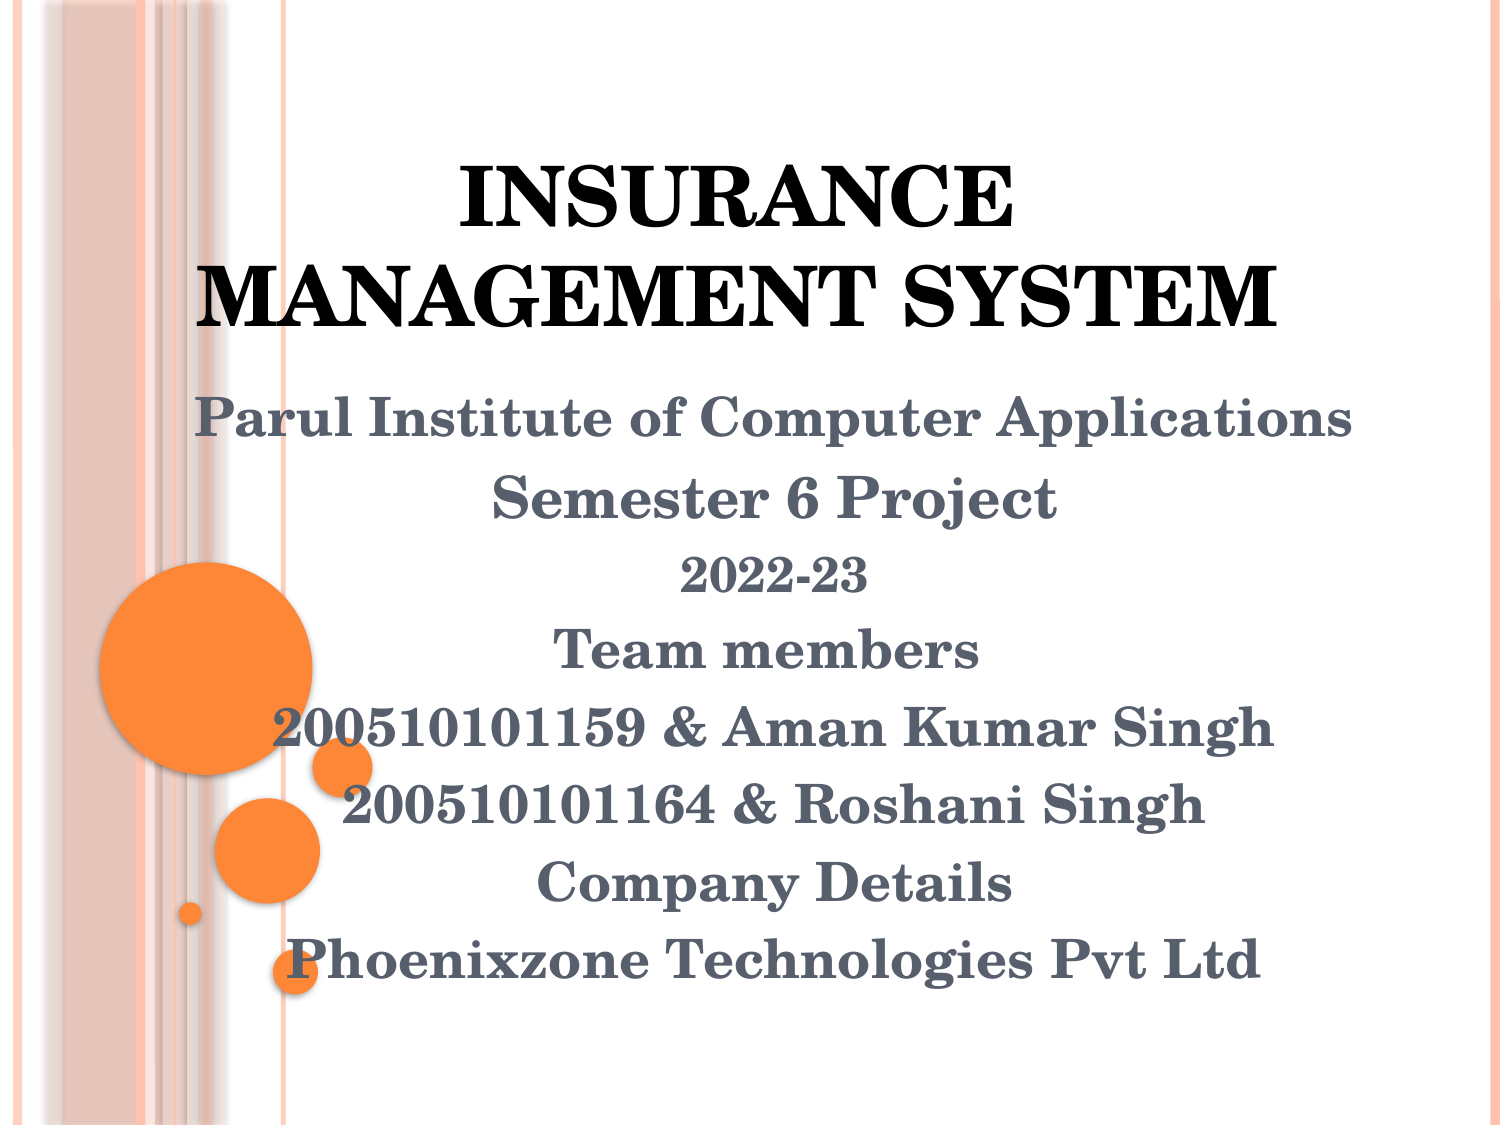

# Insurance management system
Parul Institute of Computer Applications
Semester 6 Project
2022-23
Team members
200510101159 & Aman Kumar Singh
200510101164 & Roshani Singh
Company Details
Phoenixzone Technologies Pvt Ltd